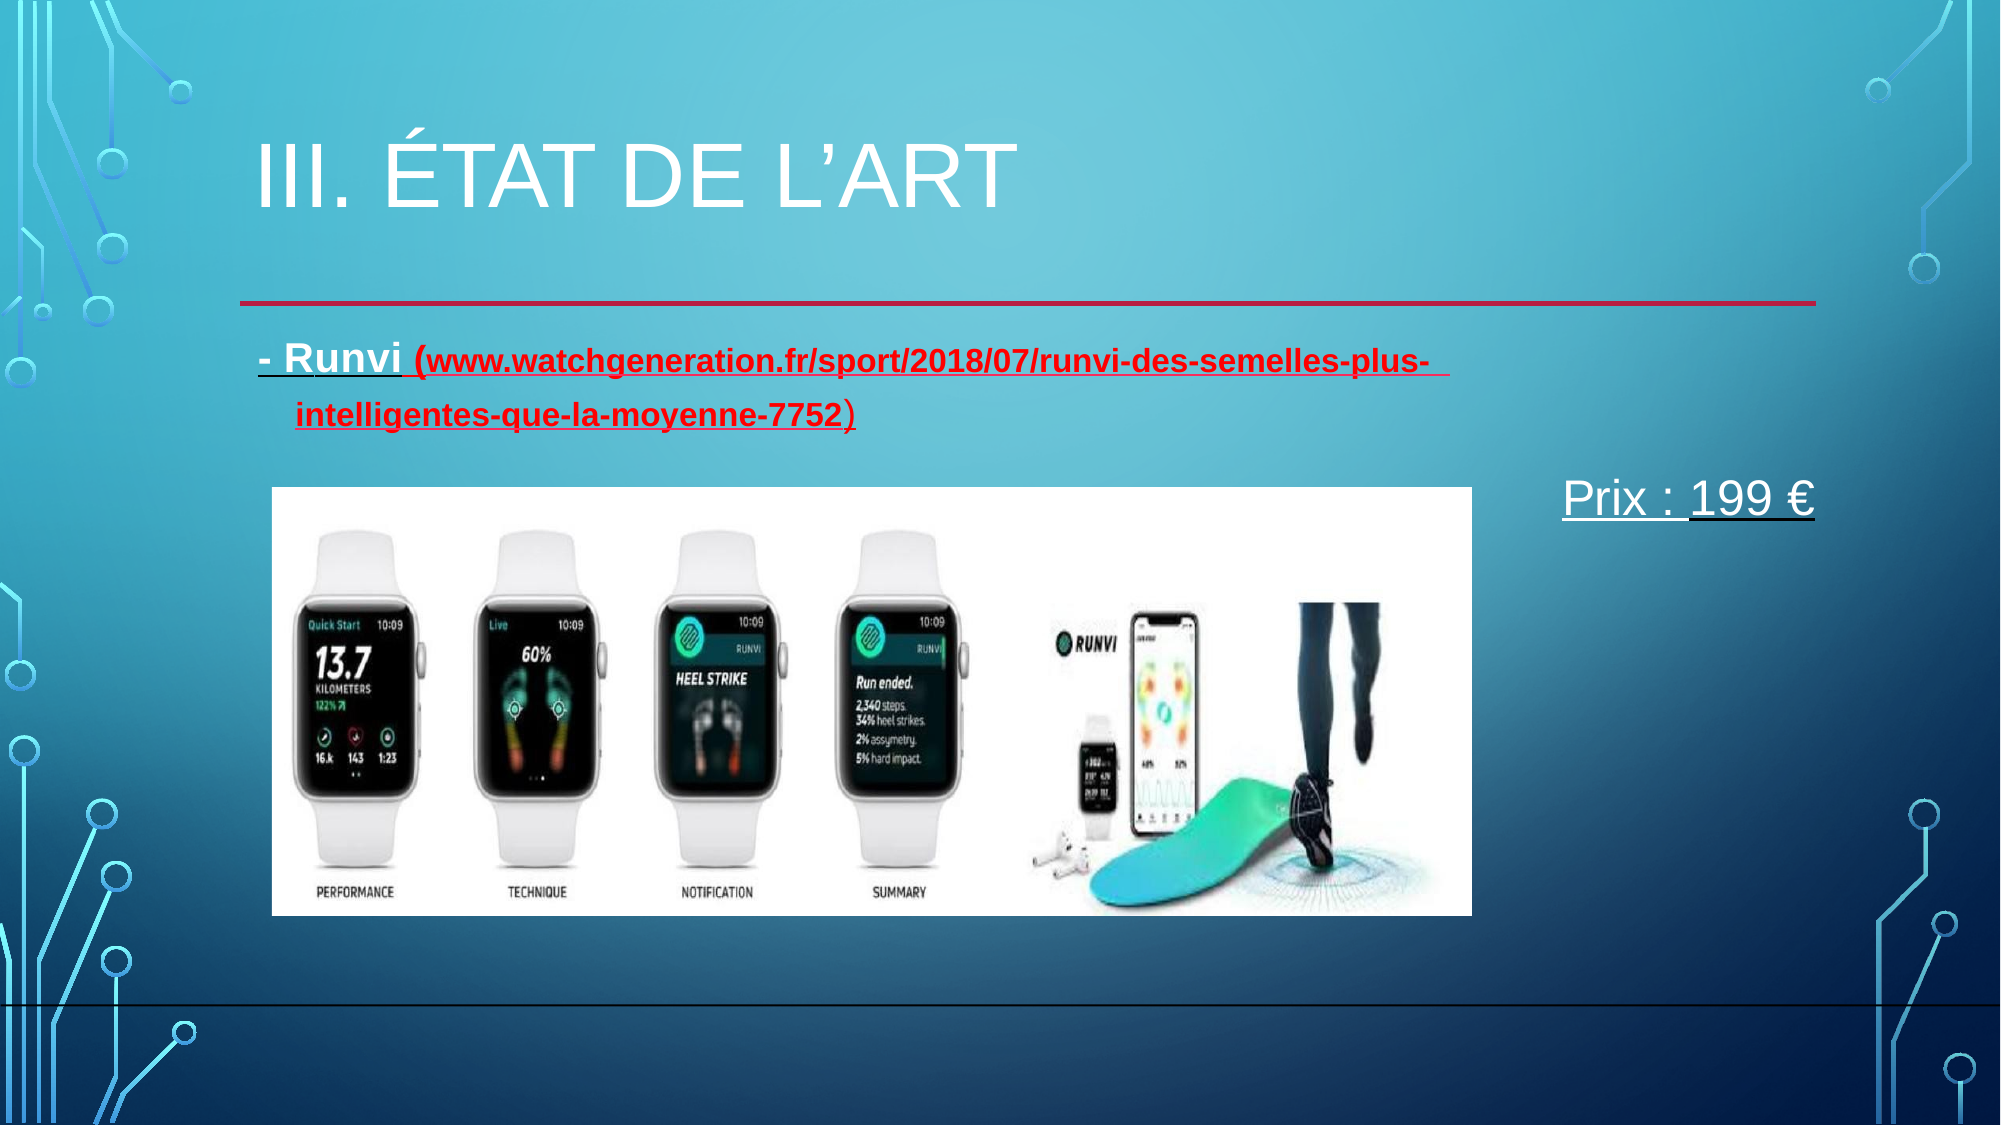

# III. ÉTAT DE L’ART

- Runvi (www.watchgeneration.fr/sport/2018/07/runvi-des-semelles-plus-  intelligentes-que-la-moyenne-7752)
Prix : 199 €